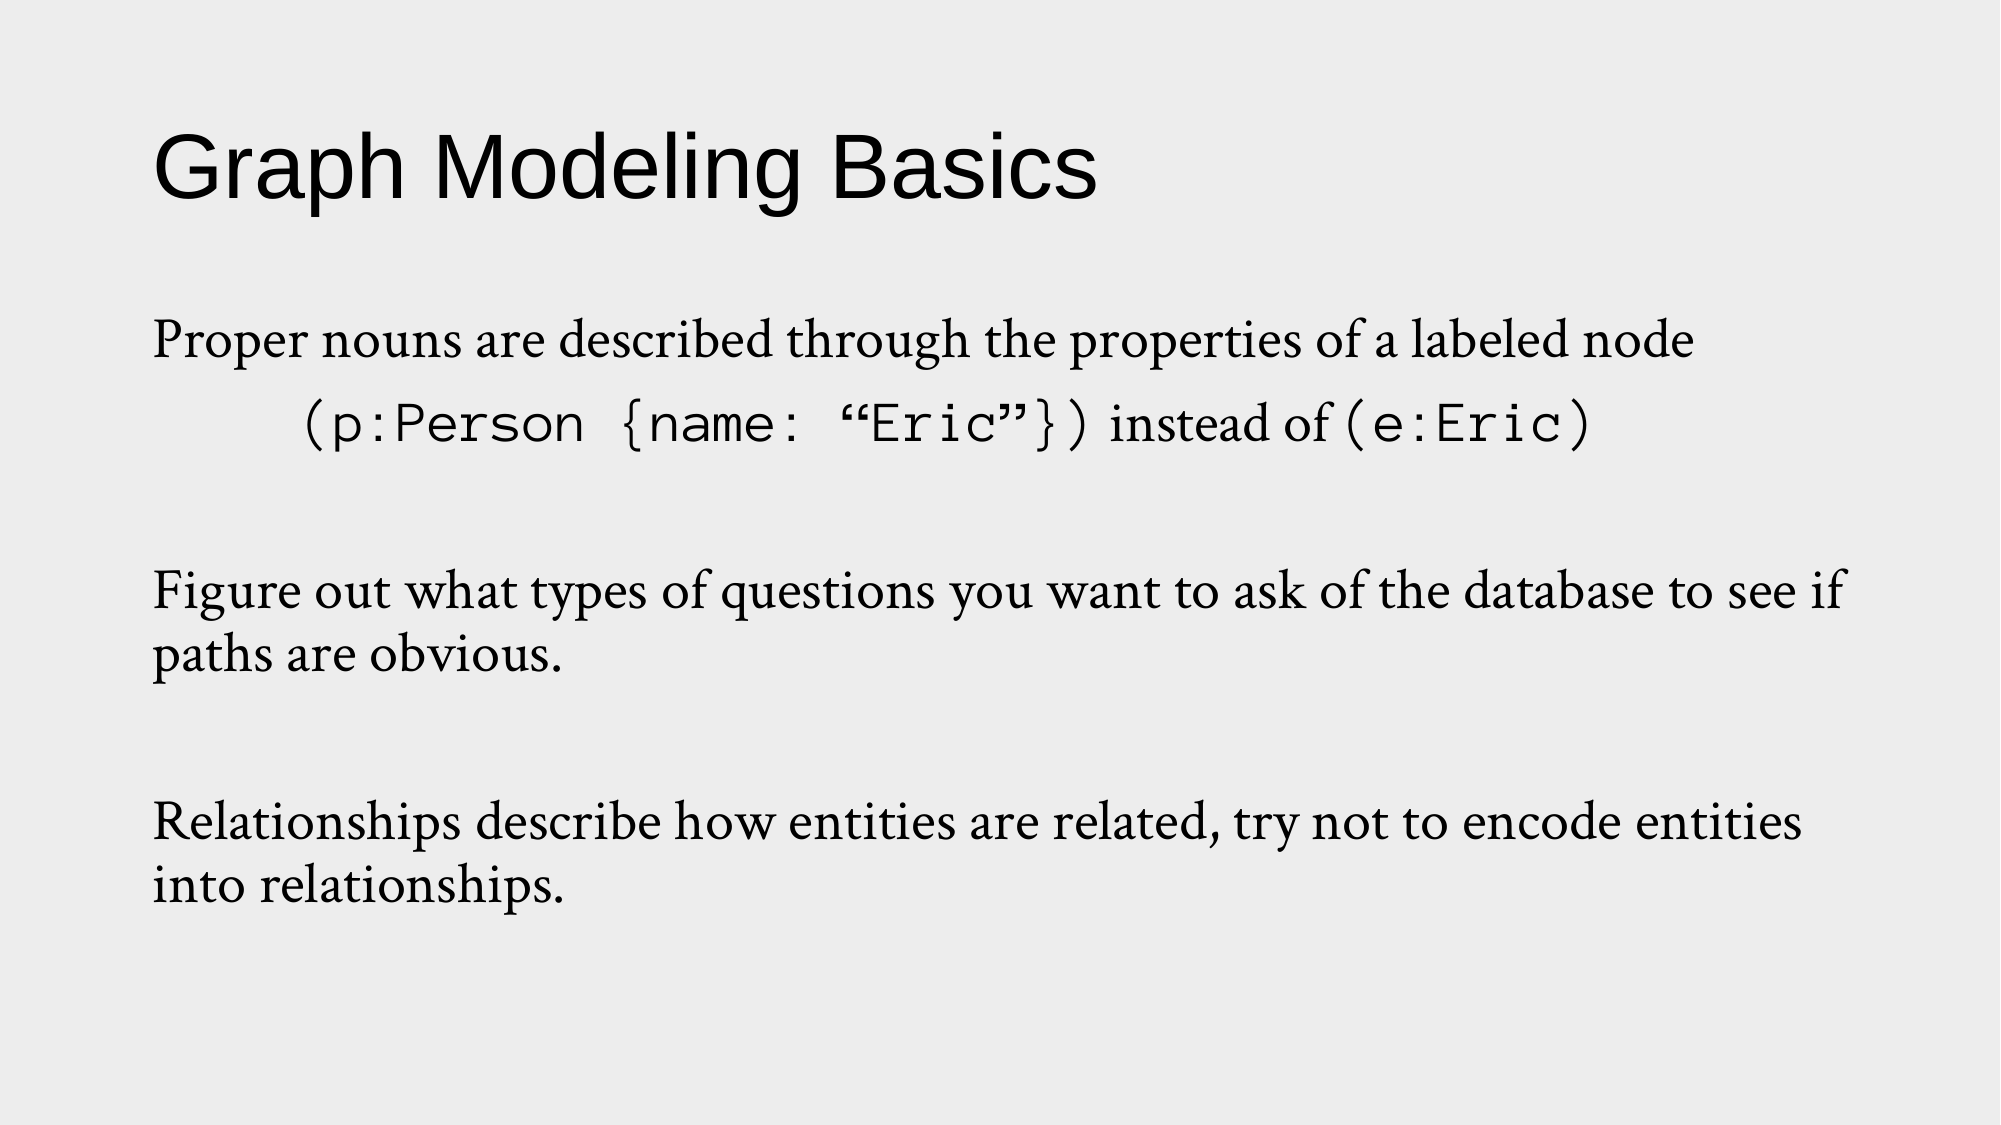

# Graph Modeling Basics
Proper nouns are described through the properties of a labeled node
	(p:Person {name: “Eric”}) instead of (e:Eric)

Figure out what types of questions you want to ask of the database to see if paths are obvious.

Relationships describe how entities are related, try not to encode entities into relationships.